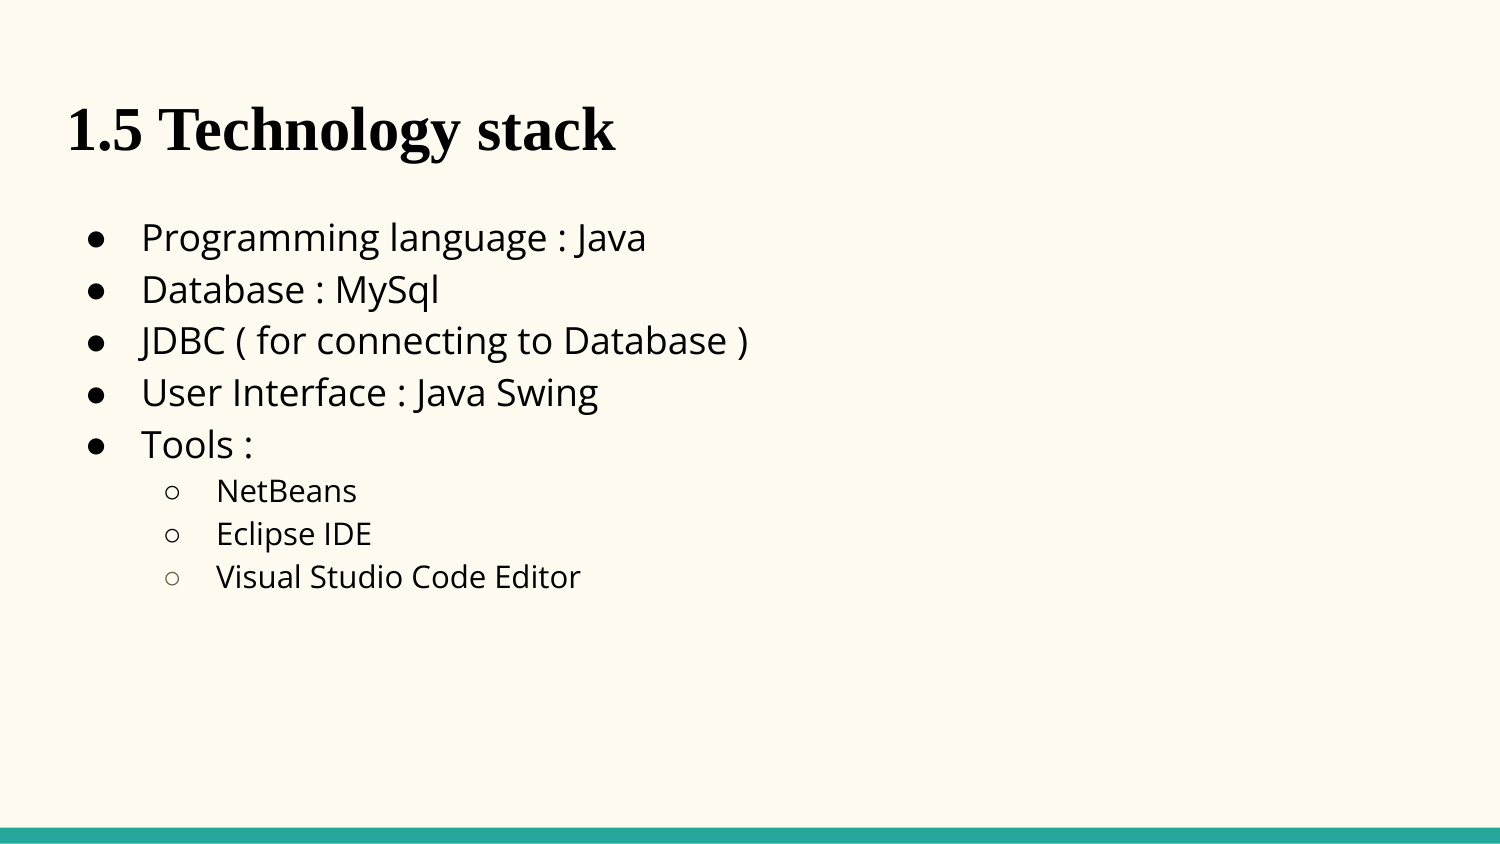

# 1.5 Technology stack
Programming language : Java
Database : MySql
JDBC ( for connecting to Database )
User Interface : Java Swing
Tools :
NetBeans
Eclipse IDE
Visual Studio Code Editor